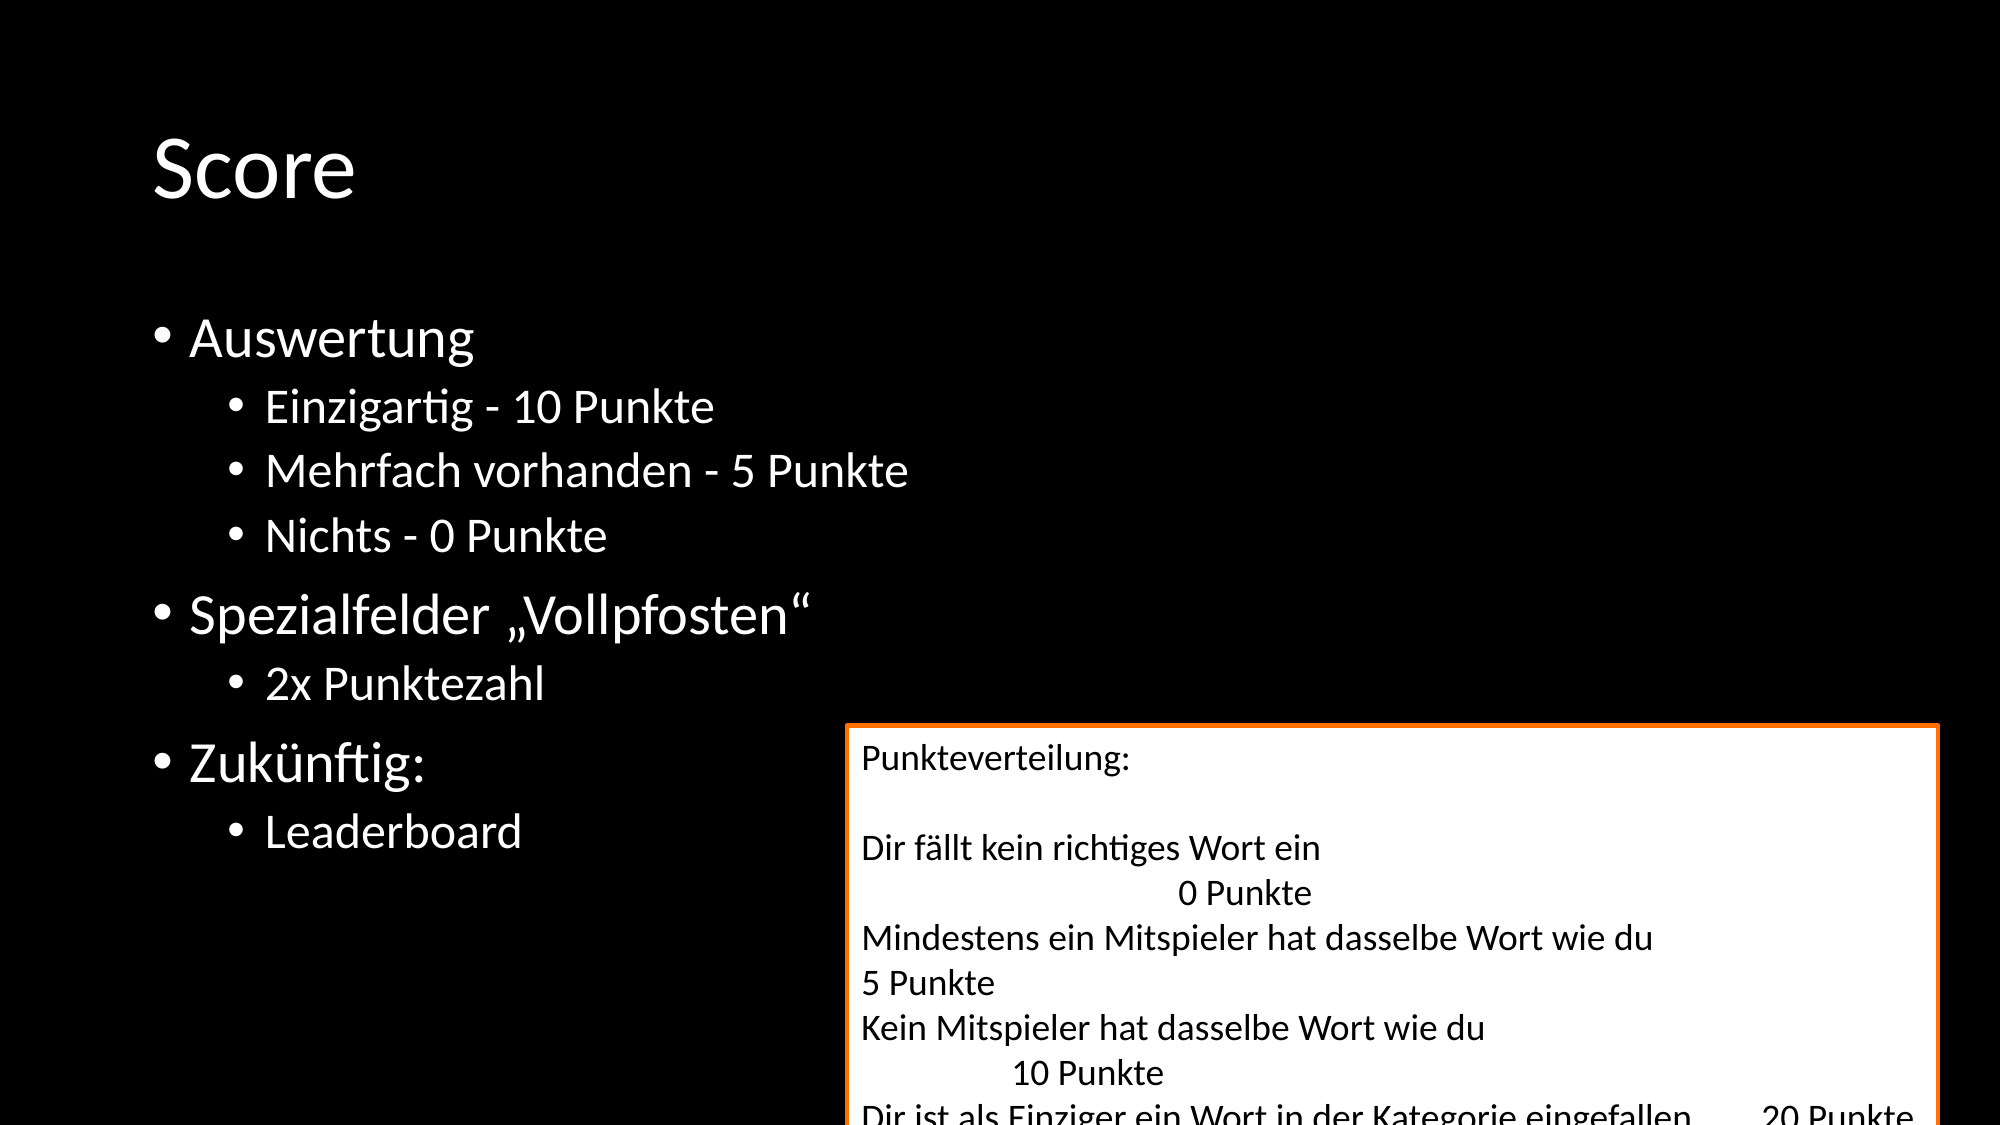

# Score
Auswertung
Einzigartig - 10 Punkte
Mehrfach vorhanden - 5 Punkte
Nichts - 0 Punkte
Spezialfelder „Vollpfosten“
2x Punktezahl
Zukünftig:
Leaderboard
Punkteverteilung:

Dir fällt kein richtiges Wort ein						  0 Punkte
Mindestens ein Mitspieler hat dasselbe Wort wie du		  5 Punkte
Kein Mitspieler hat dasselbe Wort wie du				10 Punkte
Dir ist als Einziger ein Wort in der Kategorie eingefallen	20 Punkte